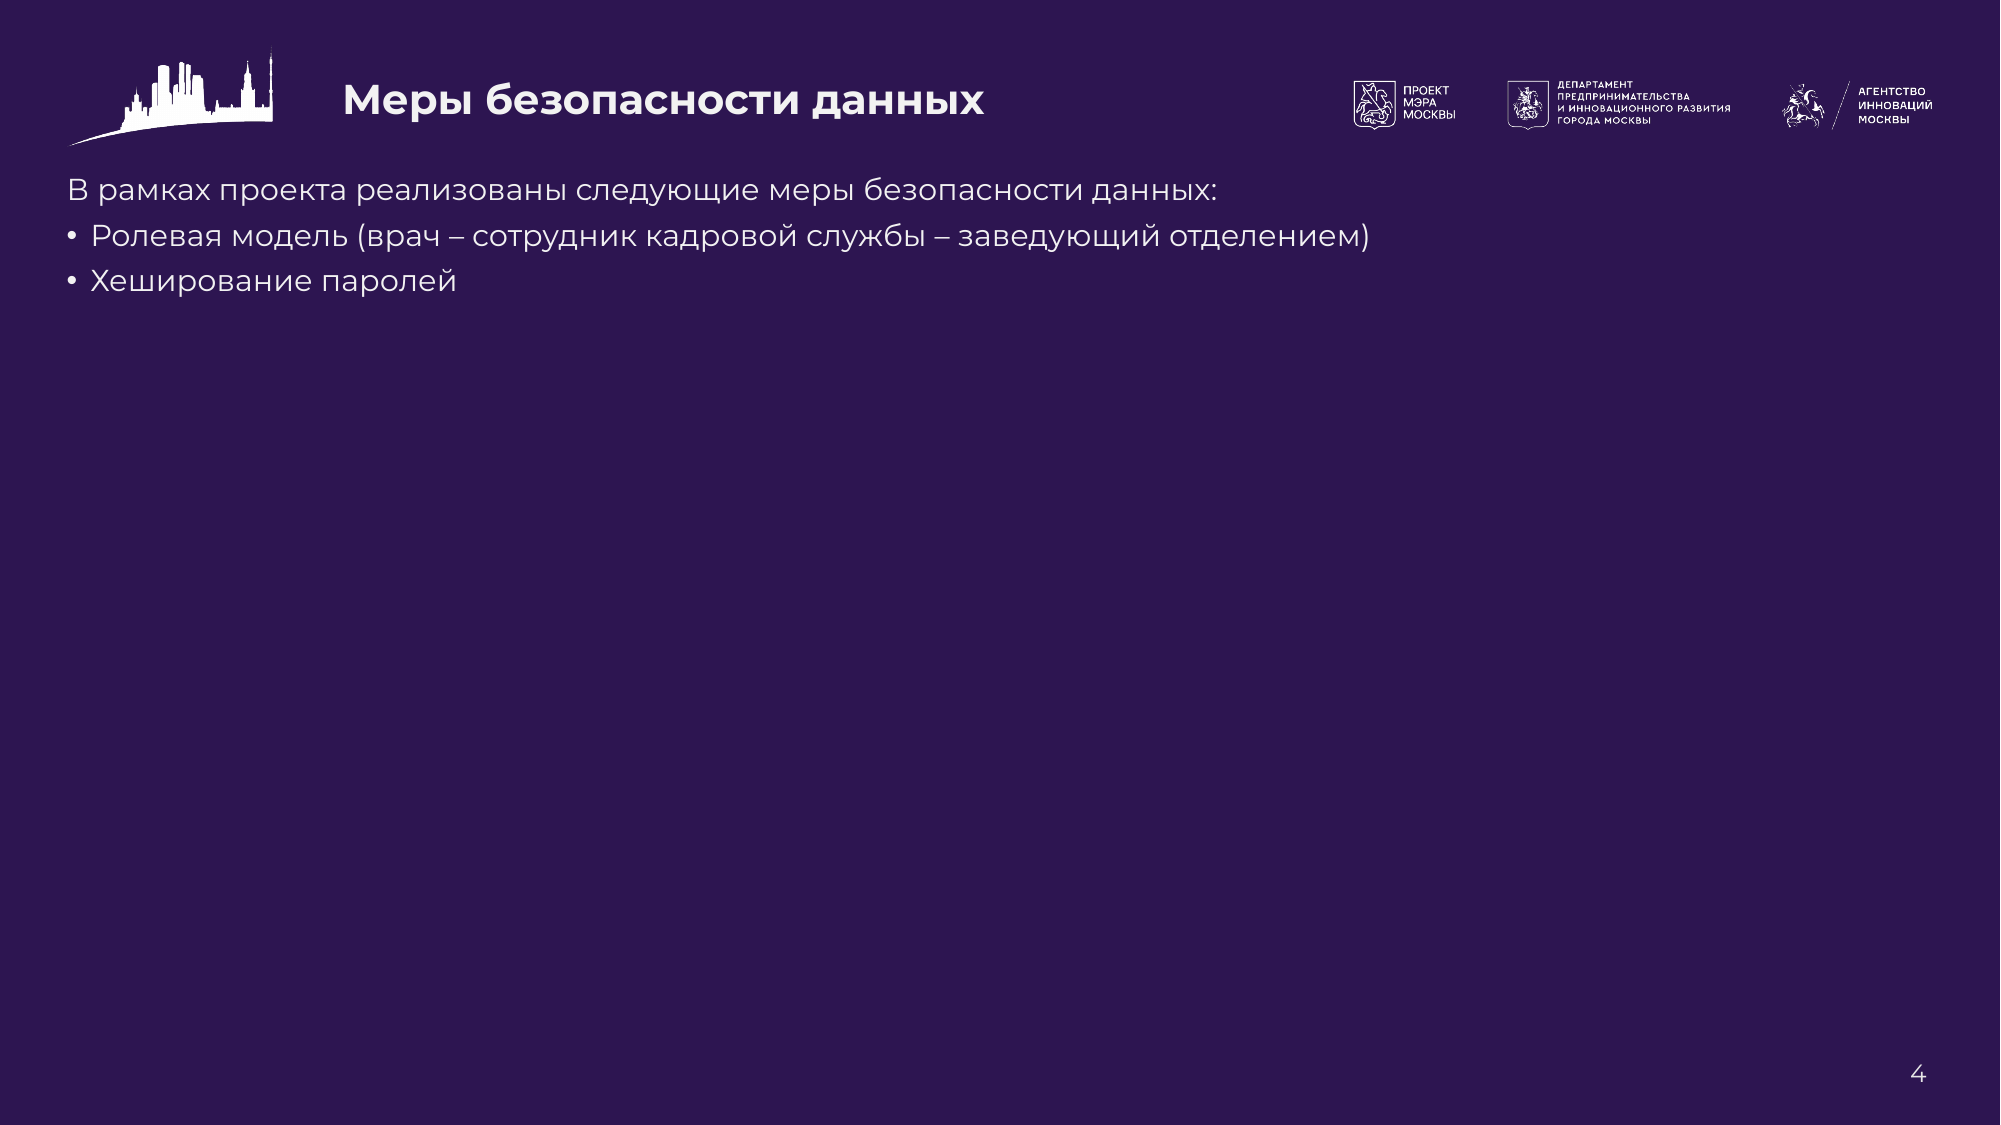

# Меры безопасности данных
В рамках проекта реализованы следующие меры безопасности данных:
Ролевая модель (врач – сотрудник кадровой службы – заведующий отделением)
Хеширование паролей
4